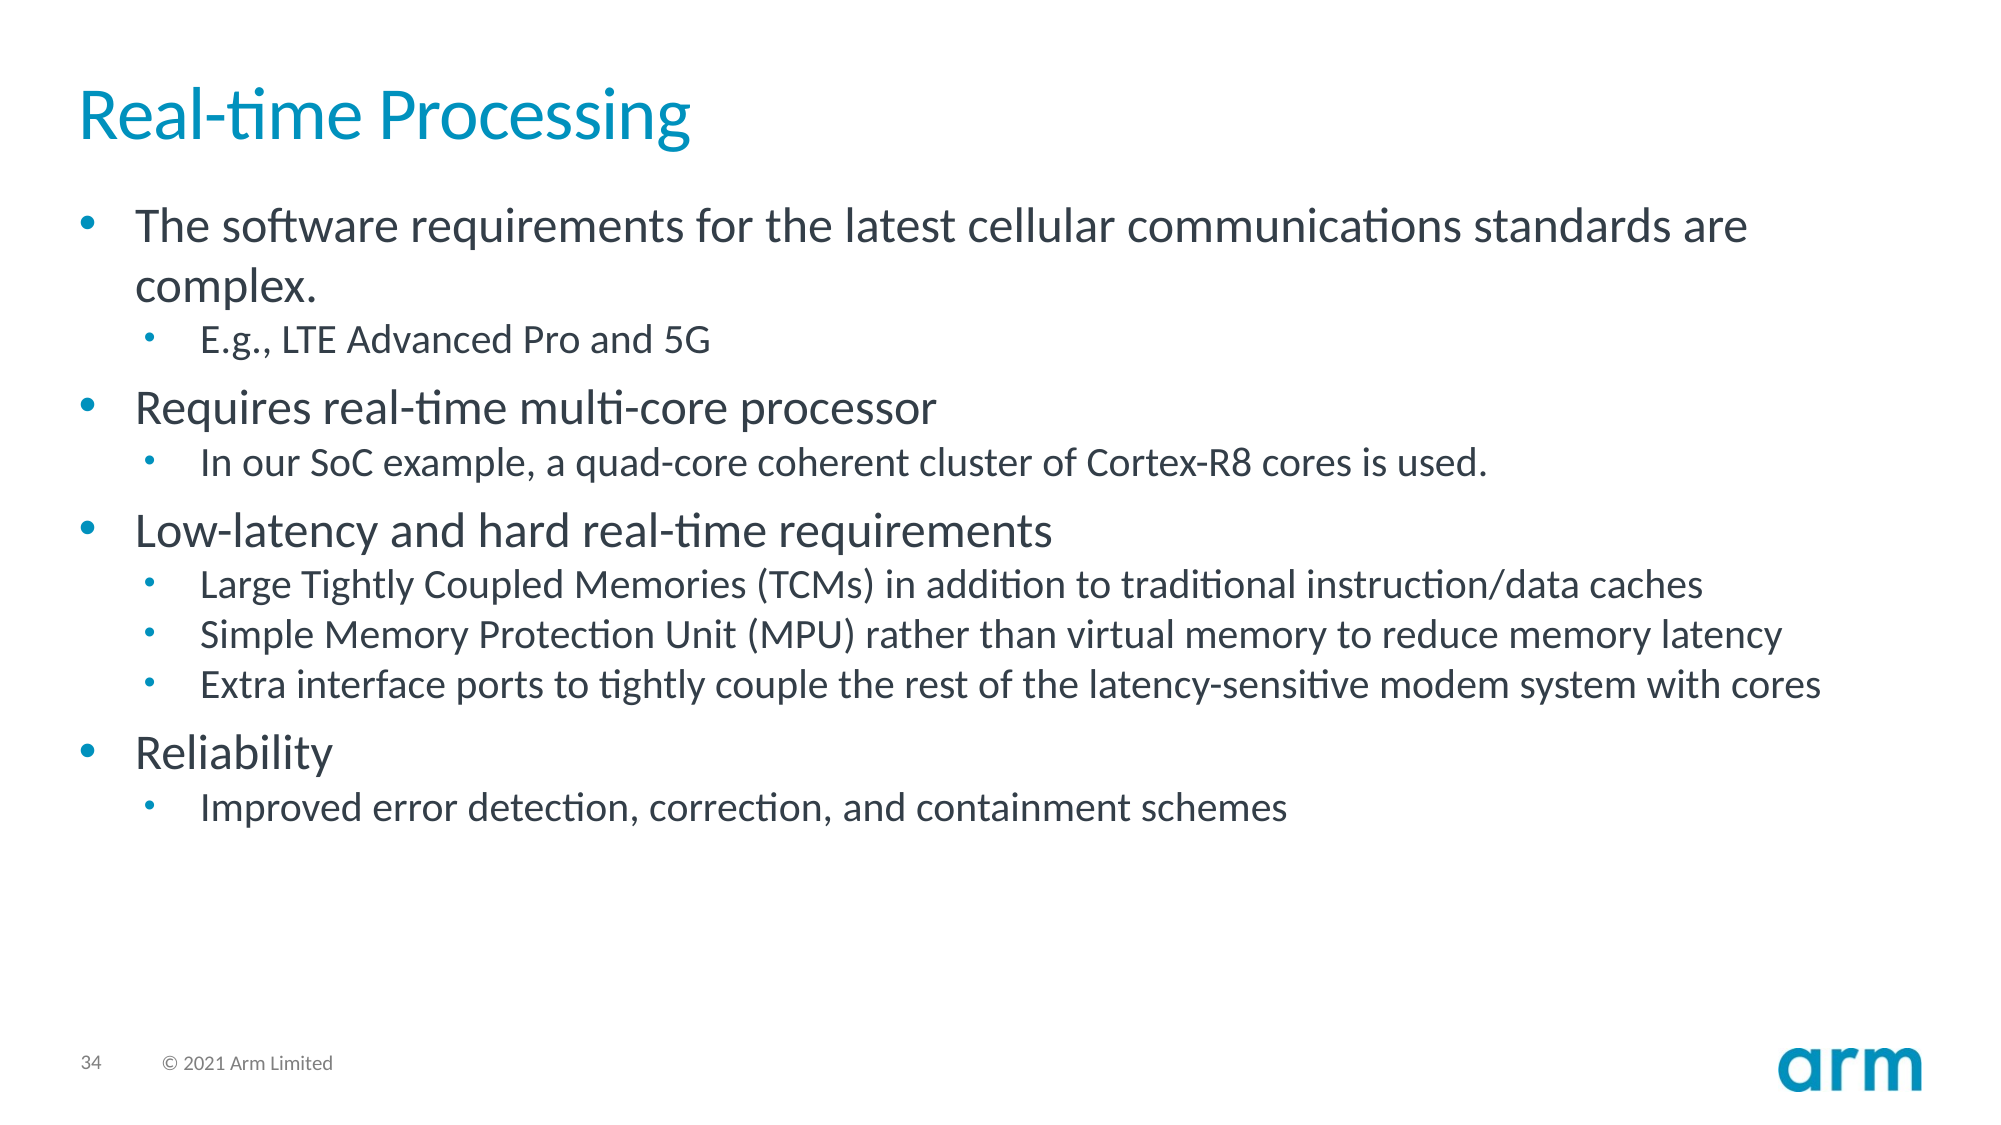

# Real-time Processing
The software requirements for the latest cellular communications standards are complex.
E.g., LTE Advanced Pro and 5G
Requires real-time multi-core processor
In our SoC example, a quad-core coherent cluster of Cortex-R8 cores is used.
Low-latency and hard real-time requirements
Large Tightly Coupled Memories (TCMs) in addition to traditional instruction/data caches
Simple Memory Protection Unit (MPU) rather than virtual memory to reduce memory latency
Extra interface ports to tightly couple the rest of the latency-sensitive modem system with cores
Reliability
Improved error detection, correction, and containment schemes